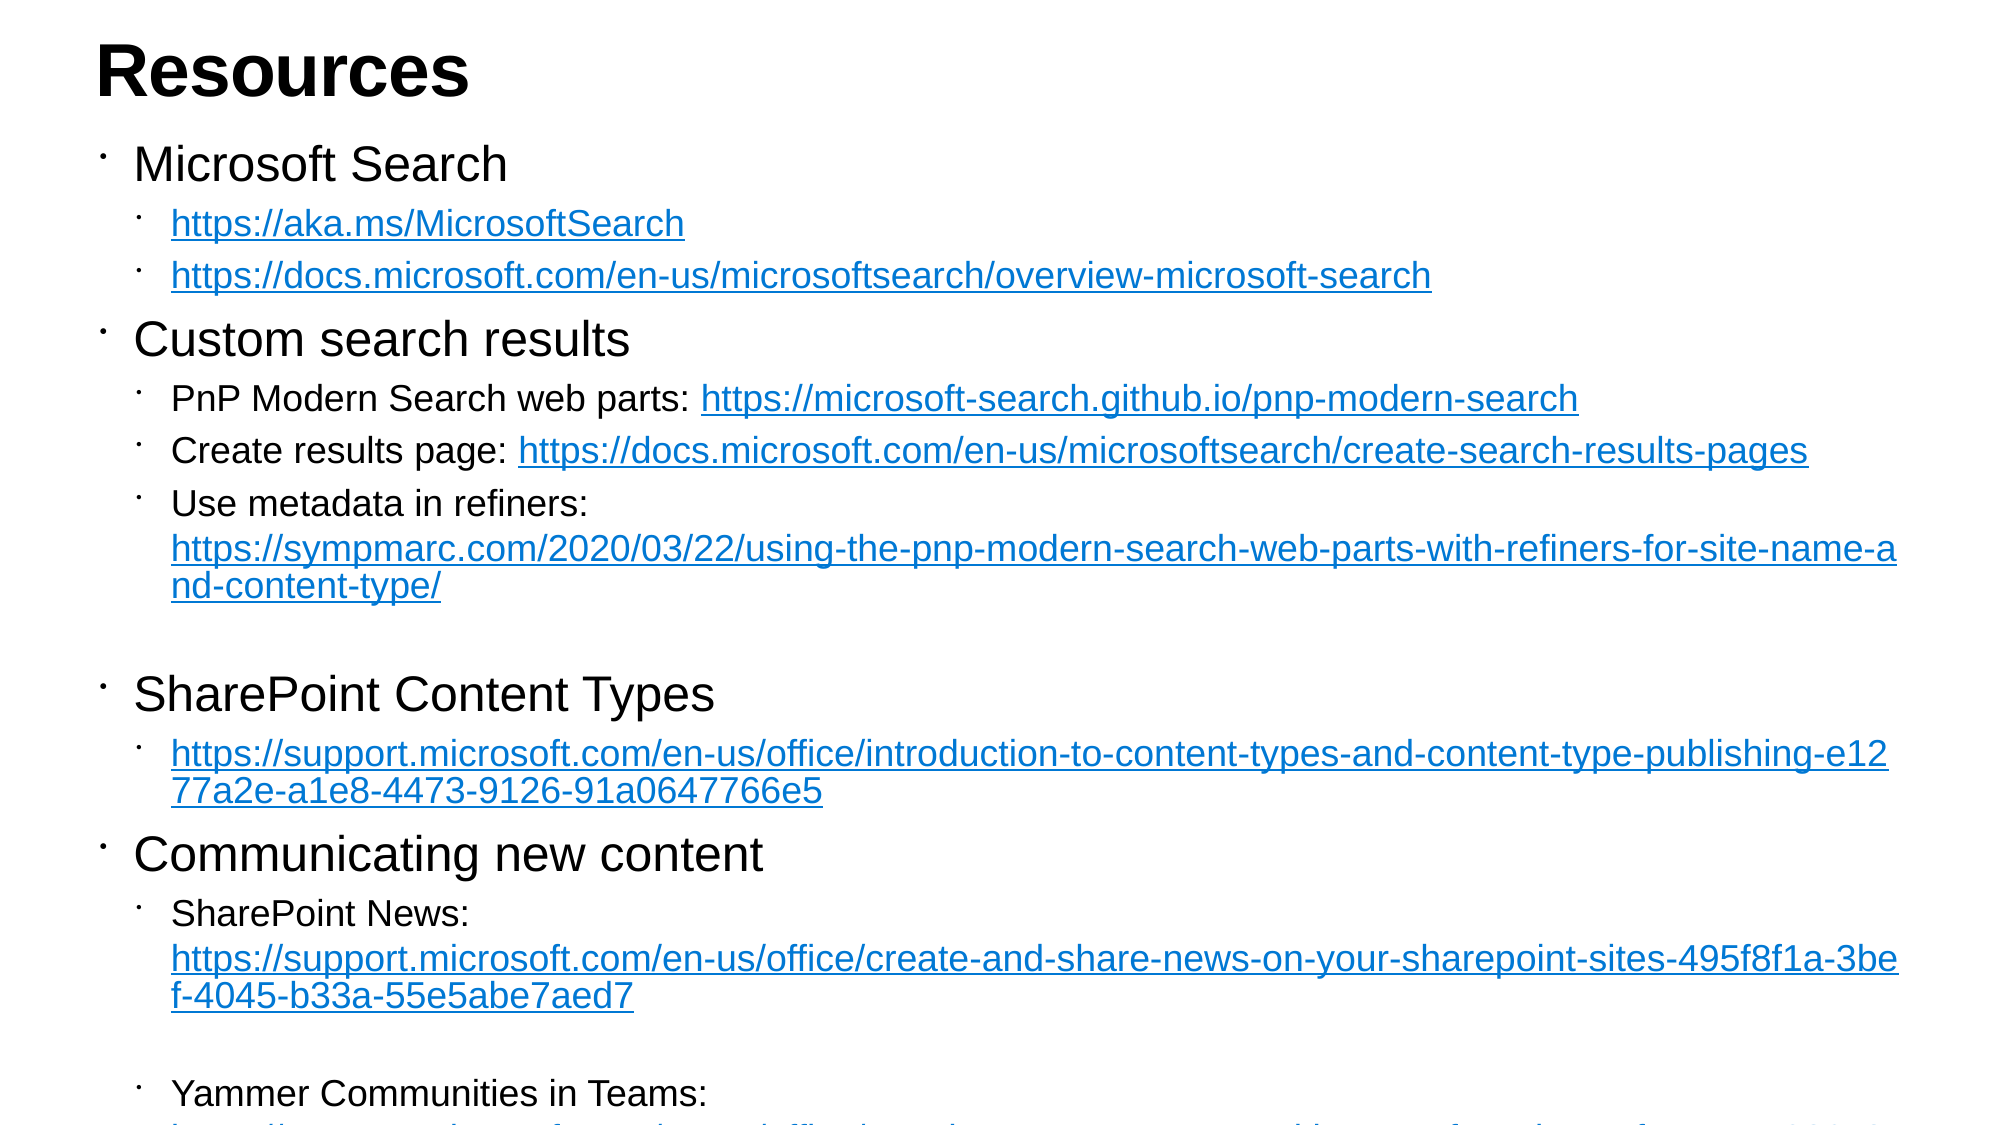

# Resources
Microsoft Search
https://aka.ms/MicrosoftSearch
https://docs.microsoft.com/en-us/microsoftsearch/overview-microsoft-search
Custom search results
PnP Modern Search web parts: https://microsoft-search.github.io/pnp-modern-search
Create results page: https://docs.microsoft.com/en-us/microsoftsearch/create-search-results-pages
Use metadata in refiners: https://sympmarc.com/2020/03/22/using-the-pnp-modern-search-web-parts-with-refiners-for-site-name-and-content-type/
SharePoint Content Types
https://support.microsoft.com/en-us/office/introduction-to-content-types-and-content-type-publishing-e1277a2e-a1e8-4473-9126-91a0647766e5
Communicating new content
SharePoint News: https://support.microsoft.com/en-us/office/create-and-share-news-on-your-sharepoint-sites-495f8f1a-3bef-4045-b33a-55e5abe7aed7
Yammer Communities in Teams: https://support.microsoft.com/en-us/office/use-the-yammer-communities-app-for-microsoft-teams-930c86f1-e1e2-4e45-a66a-ce8faca71a21
Company Communicator: https://docs.microsoft.com/en-us/microsoftteams/platform/samples/app-templates#company-communicator